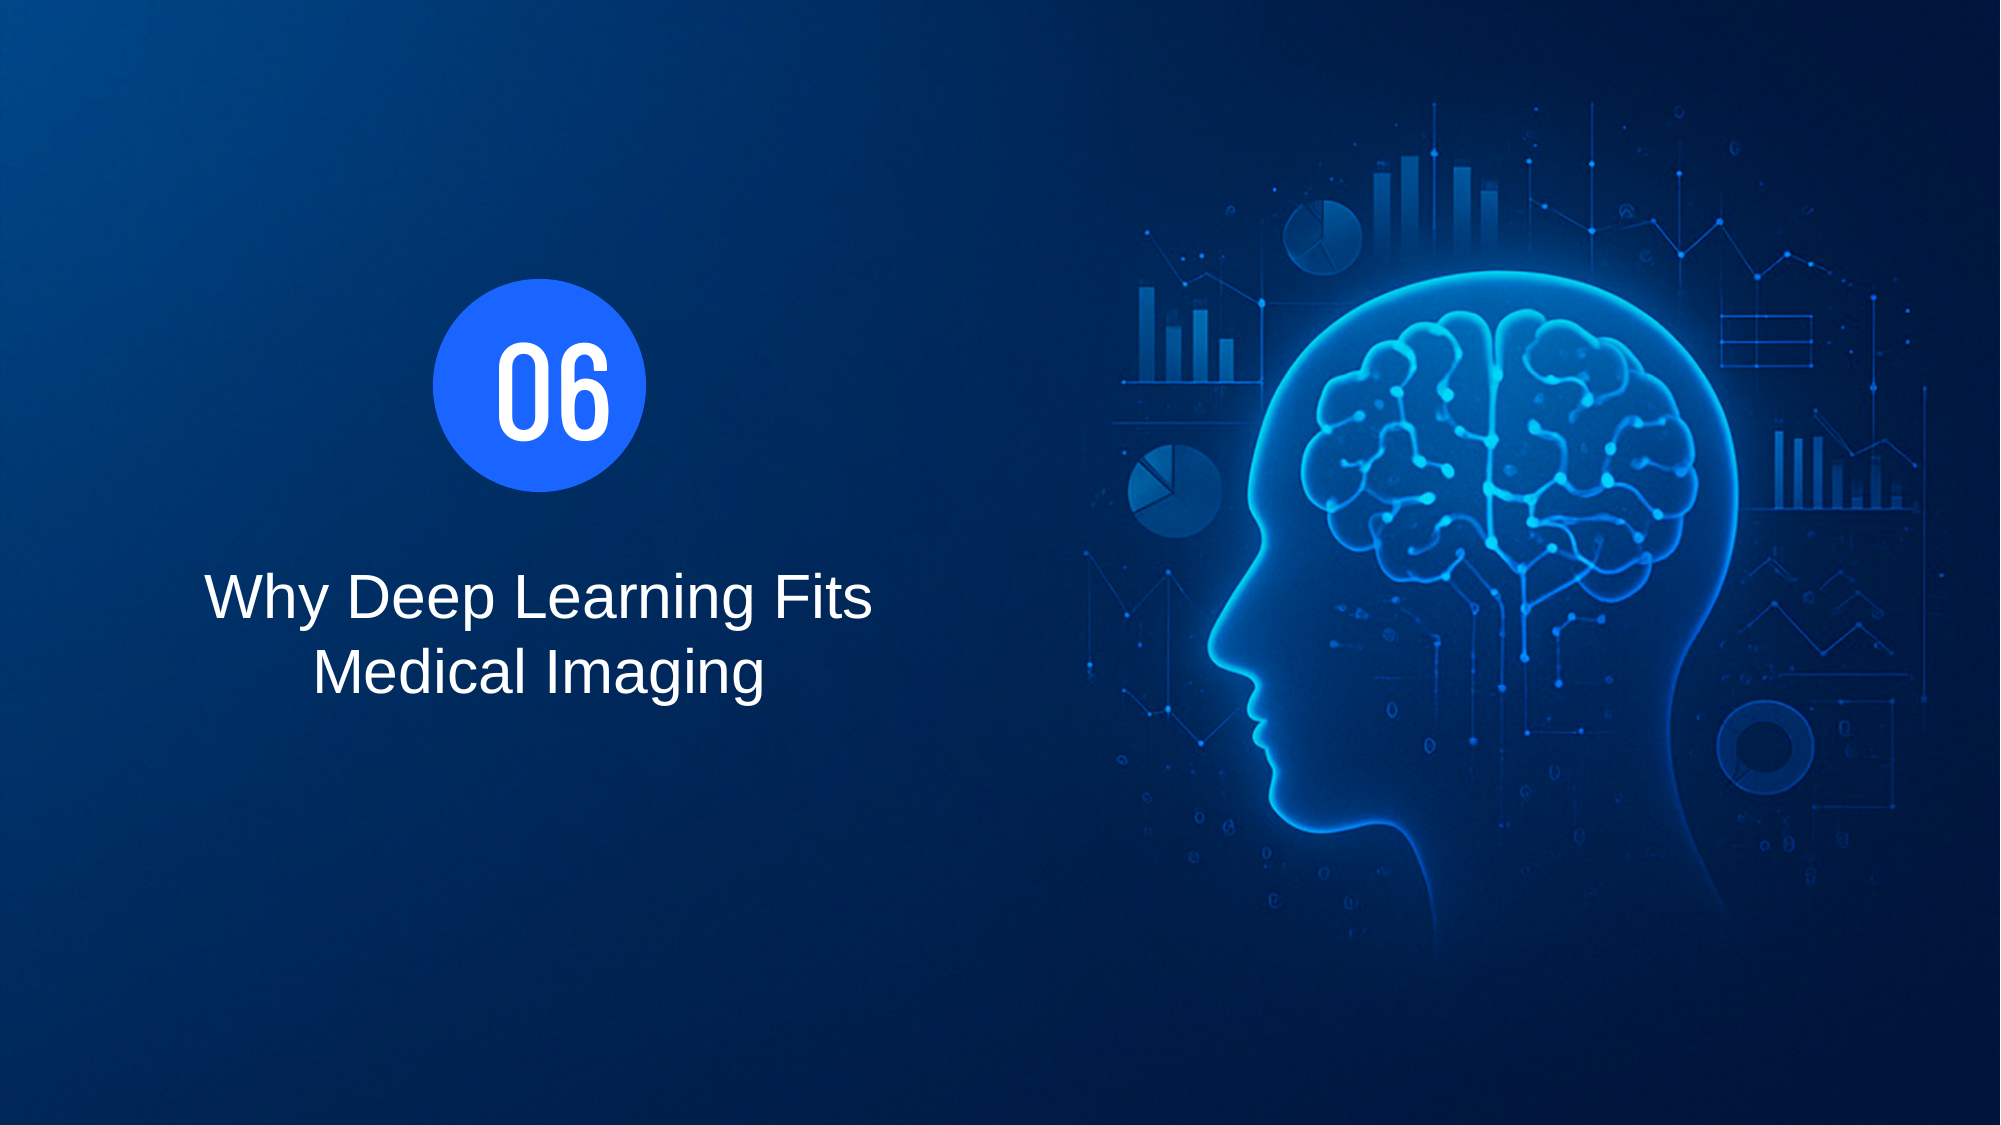

06
Why Deep Learning Fits Medical Imaging